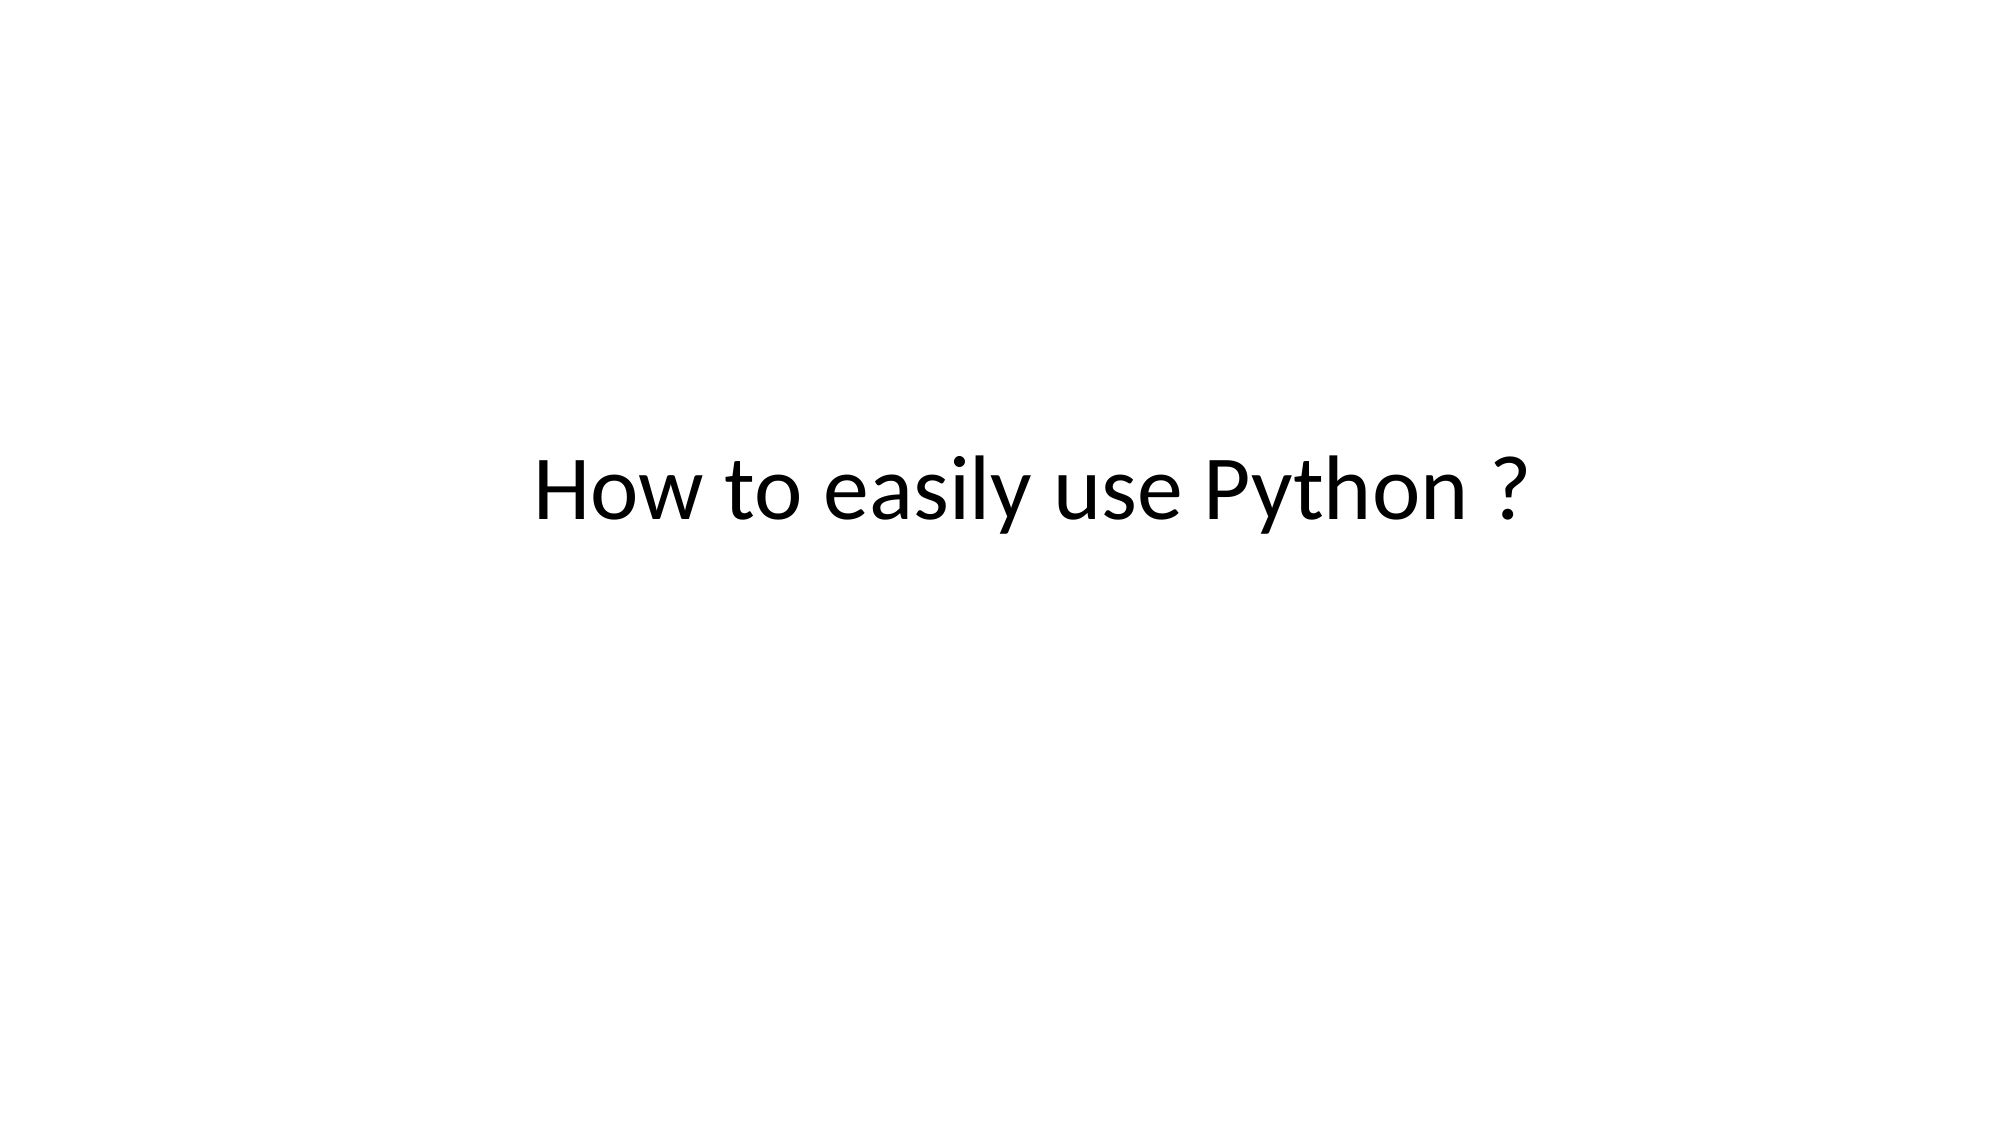

# How to easily use Python ?